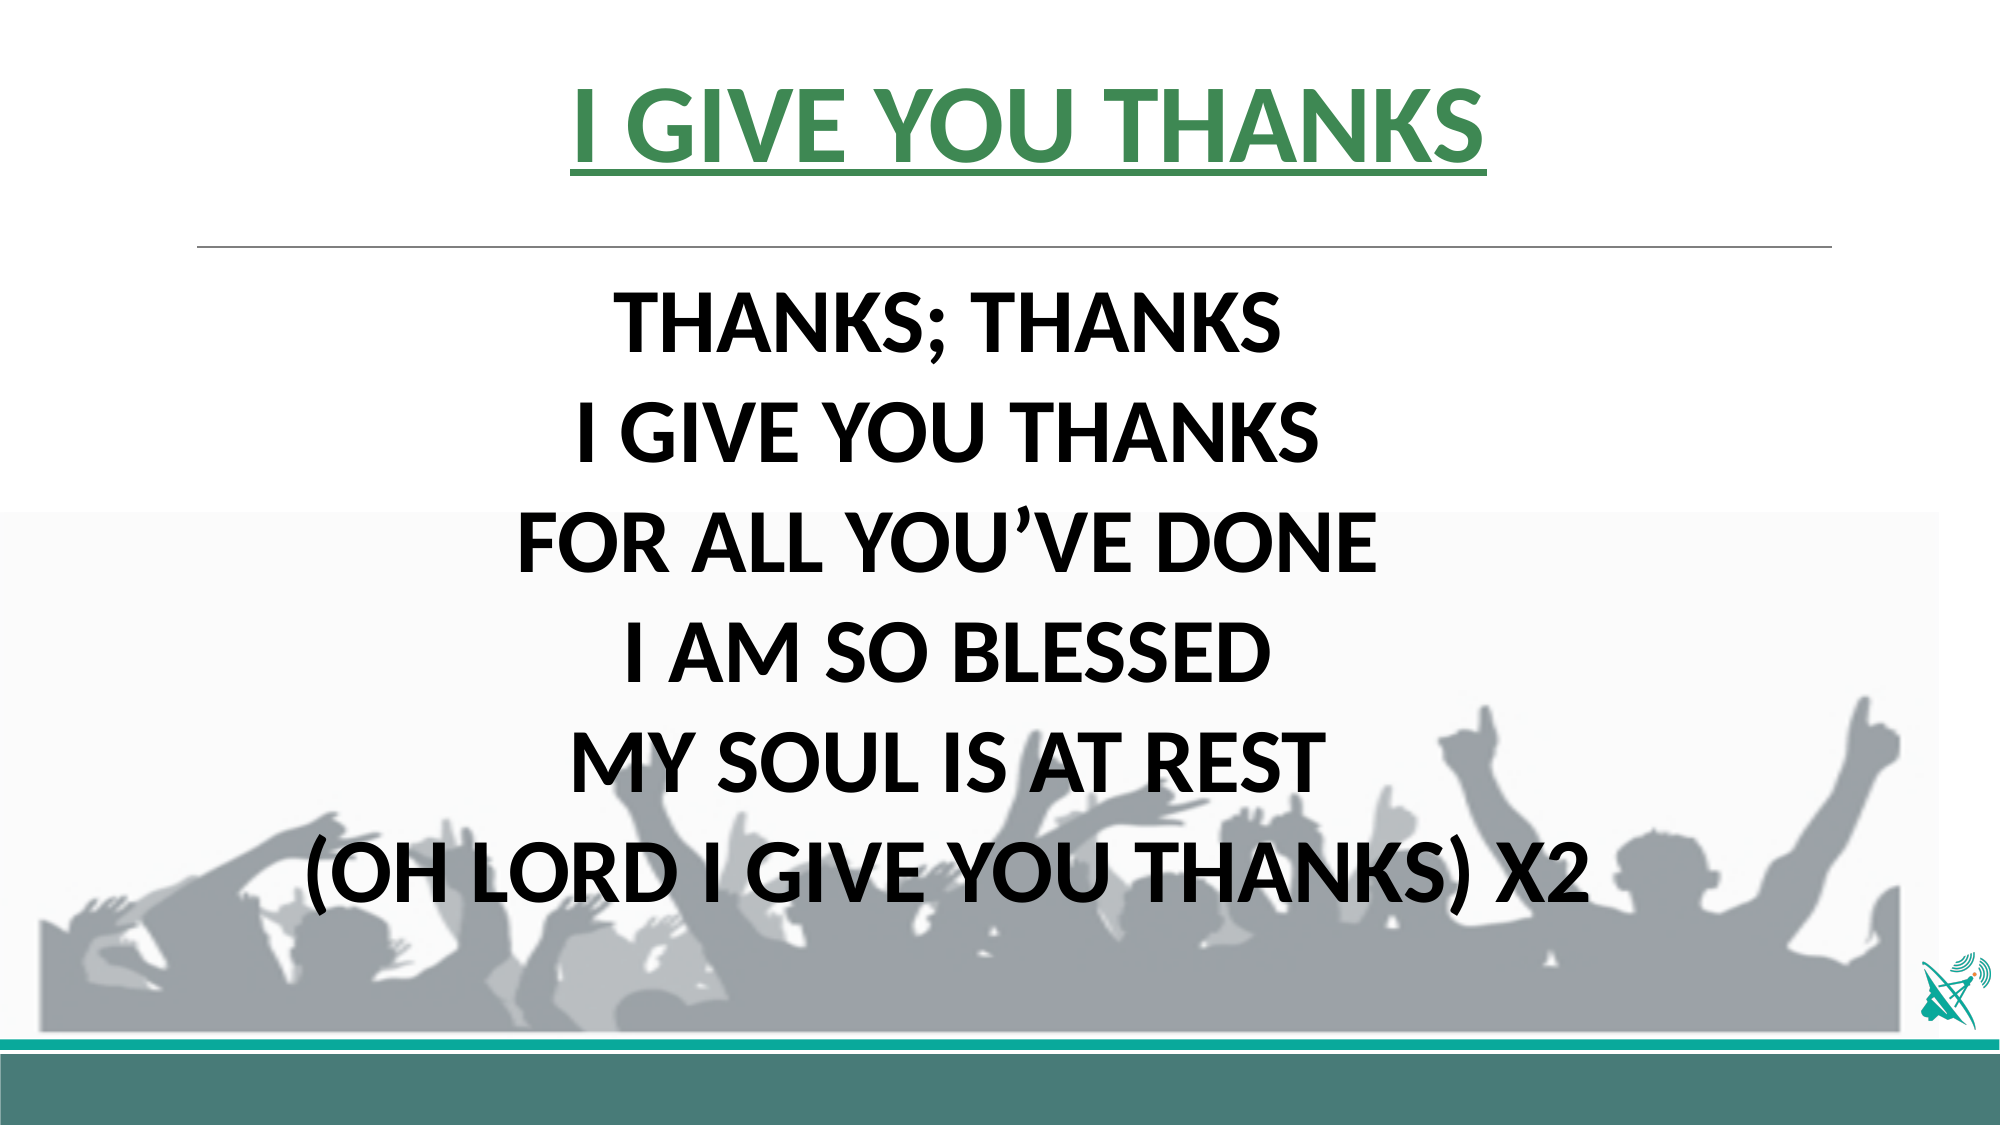

# I GIVE YOU THANKS
THANKS; THANKS
I GIVE YOU THANKS
FOR ALL YOU’VE DONE
I AM SO BLESSED
MY SOUL IS AT REST
(OH LORD I GIVE YOU THANKS) X2